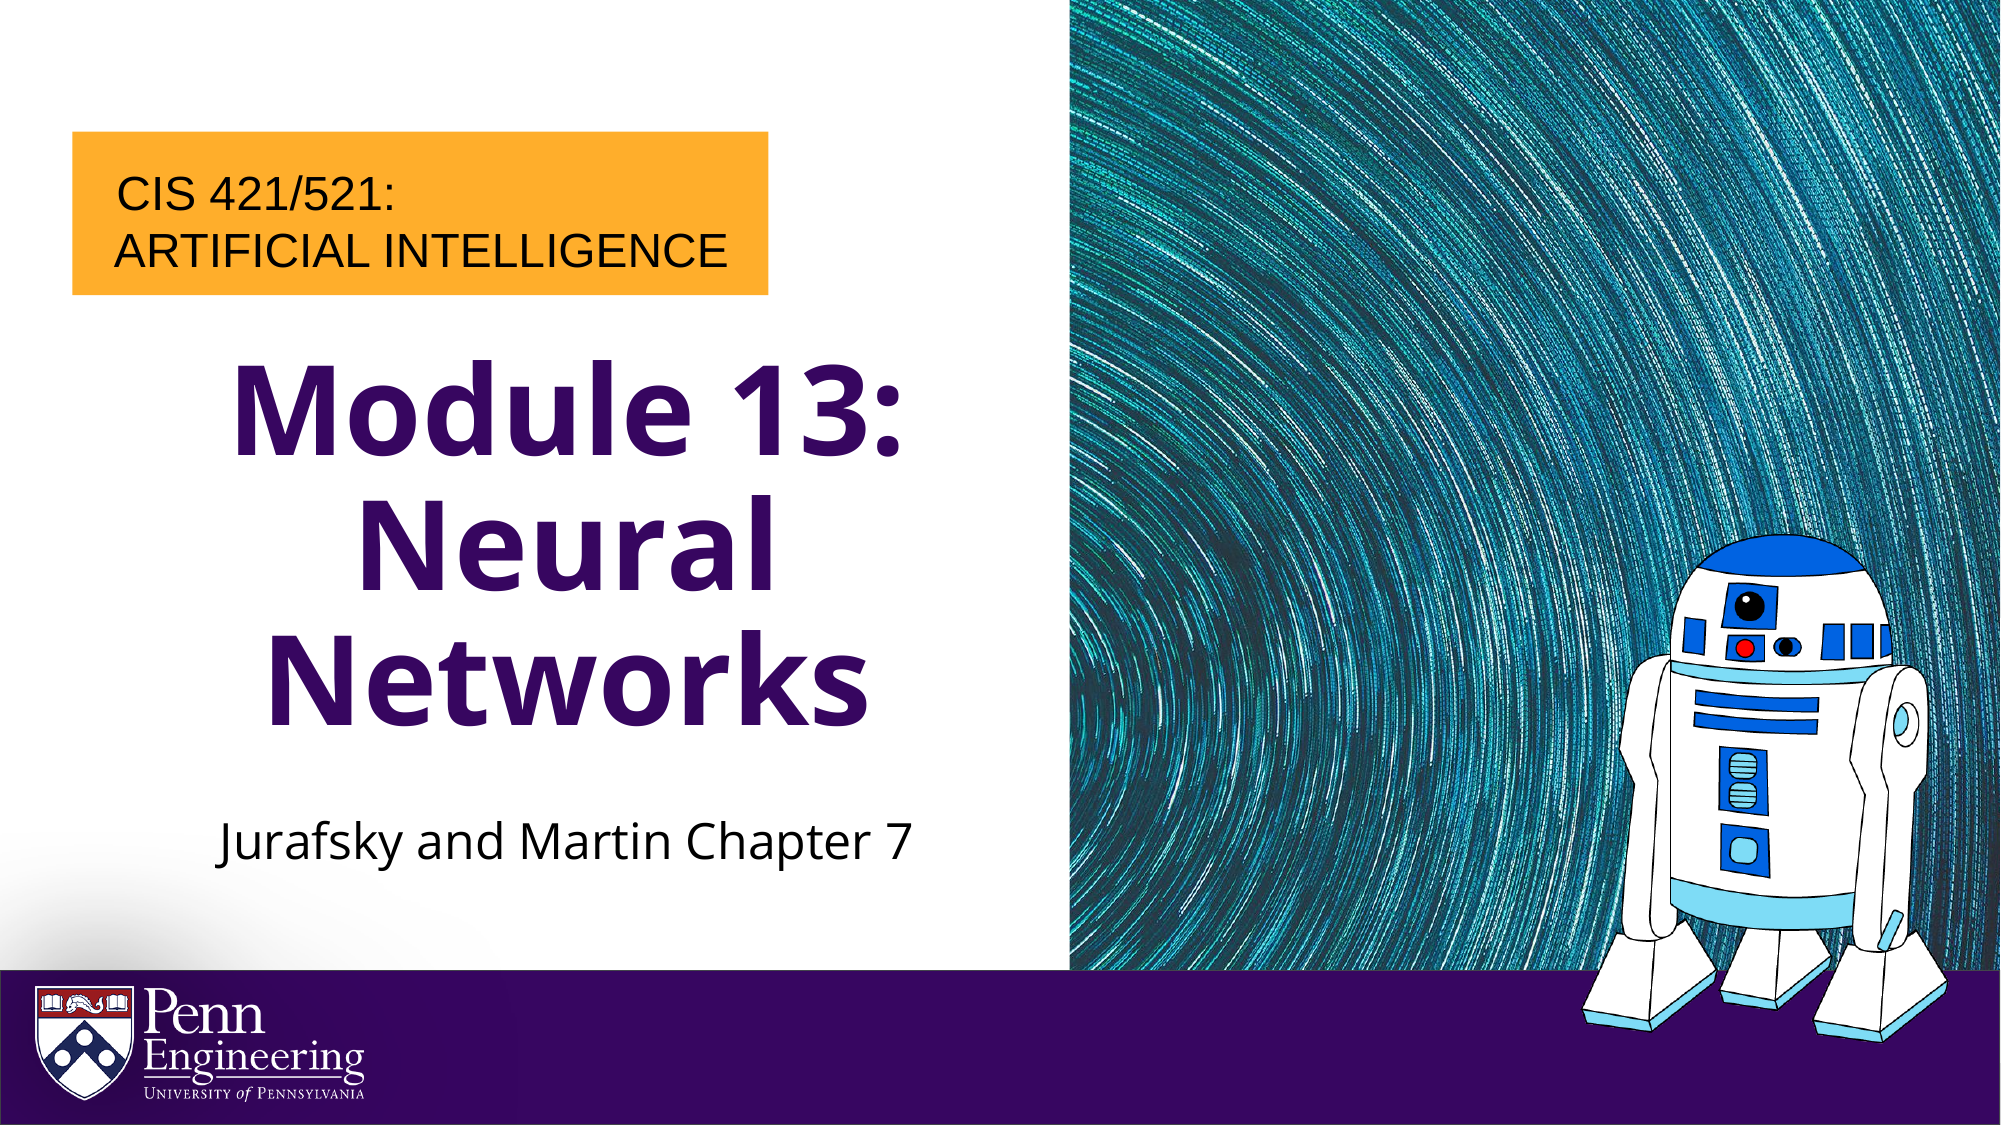

# Module 13: Neural Networks

Jurafsky and Martin Chapter 7